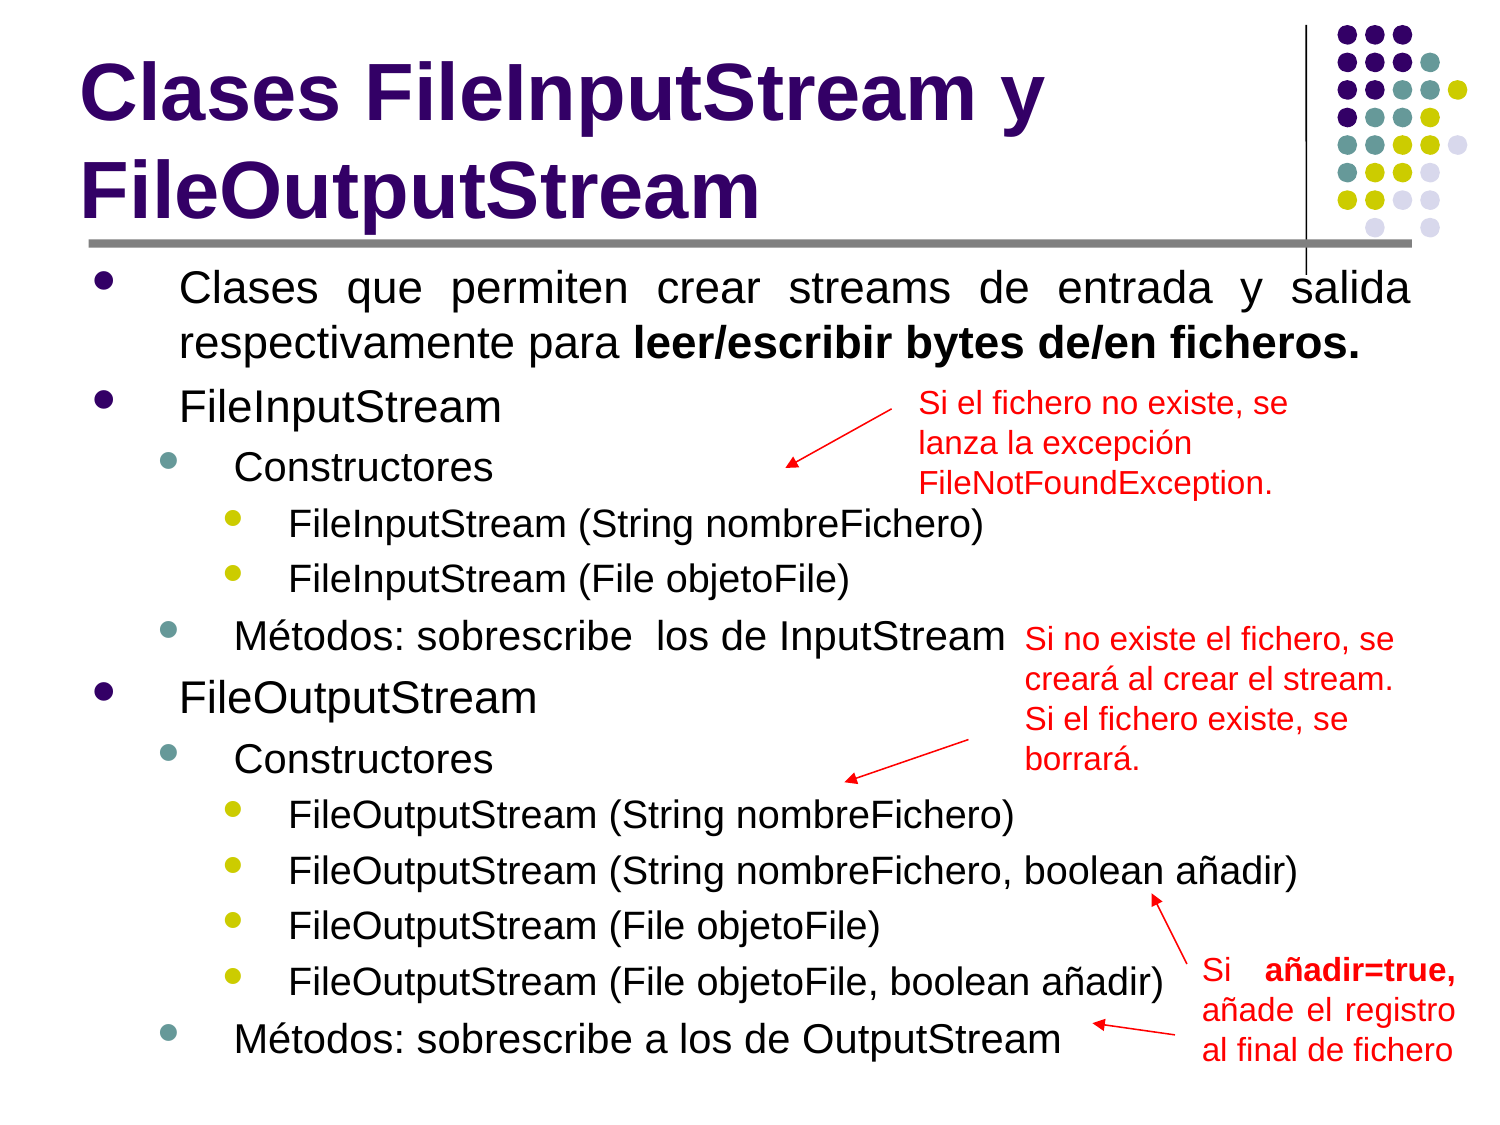

# Clases FileInputStream y FileOutputStream
Clases que permiten crear streams de entrada y salida respectivamente para leer/escribir bytes de/en ficheros.
FileInputStream
Constructores
FileInputStream (String nombreFichero)
FileInputStream (File objetoFile)
Métodos: sobrescribe  los de InputStream
FileOutputStream
Constructores
FileOutputStream (String nombreFichero)
FileOutputStream (String nombreFichero, boolean añadir)
FileOutputStream (File objetoFile)
FileOutputStream (File objetoFile, boolean añadir)
Métodos: sobrescribe a los de OutputStream
Si el fichero no existe, se lanza la excepción FileNotFoundException.

Si no existe el fichero, se creará al crear el stream.
Si el fichero existe, se borrará.

Si añadir=true, añade el registro al final de fichero